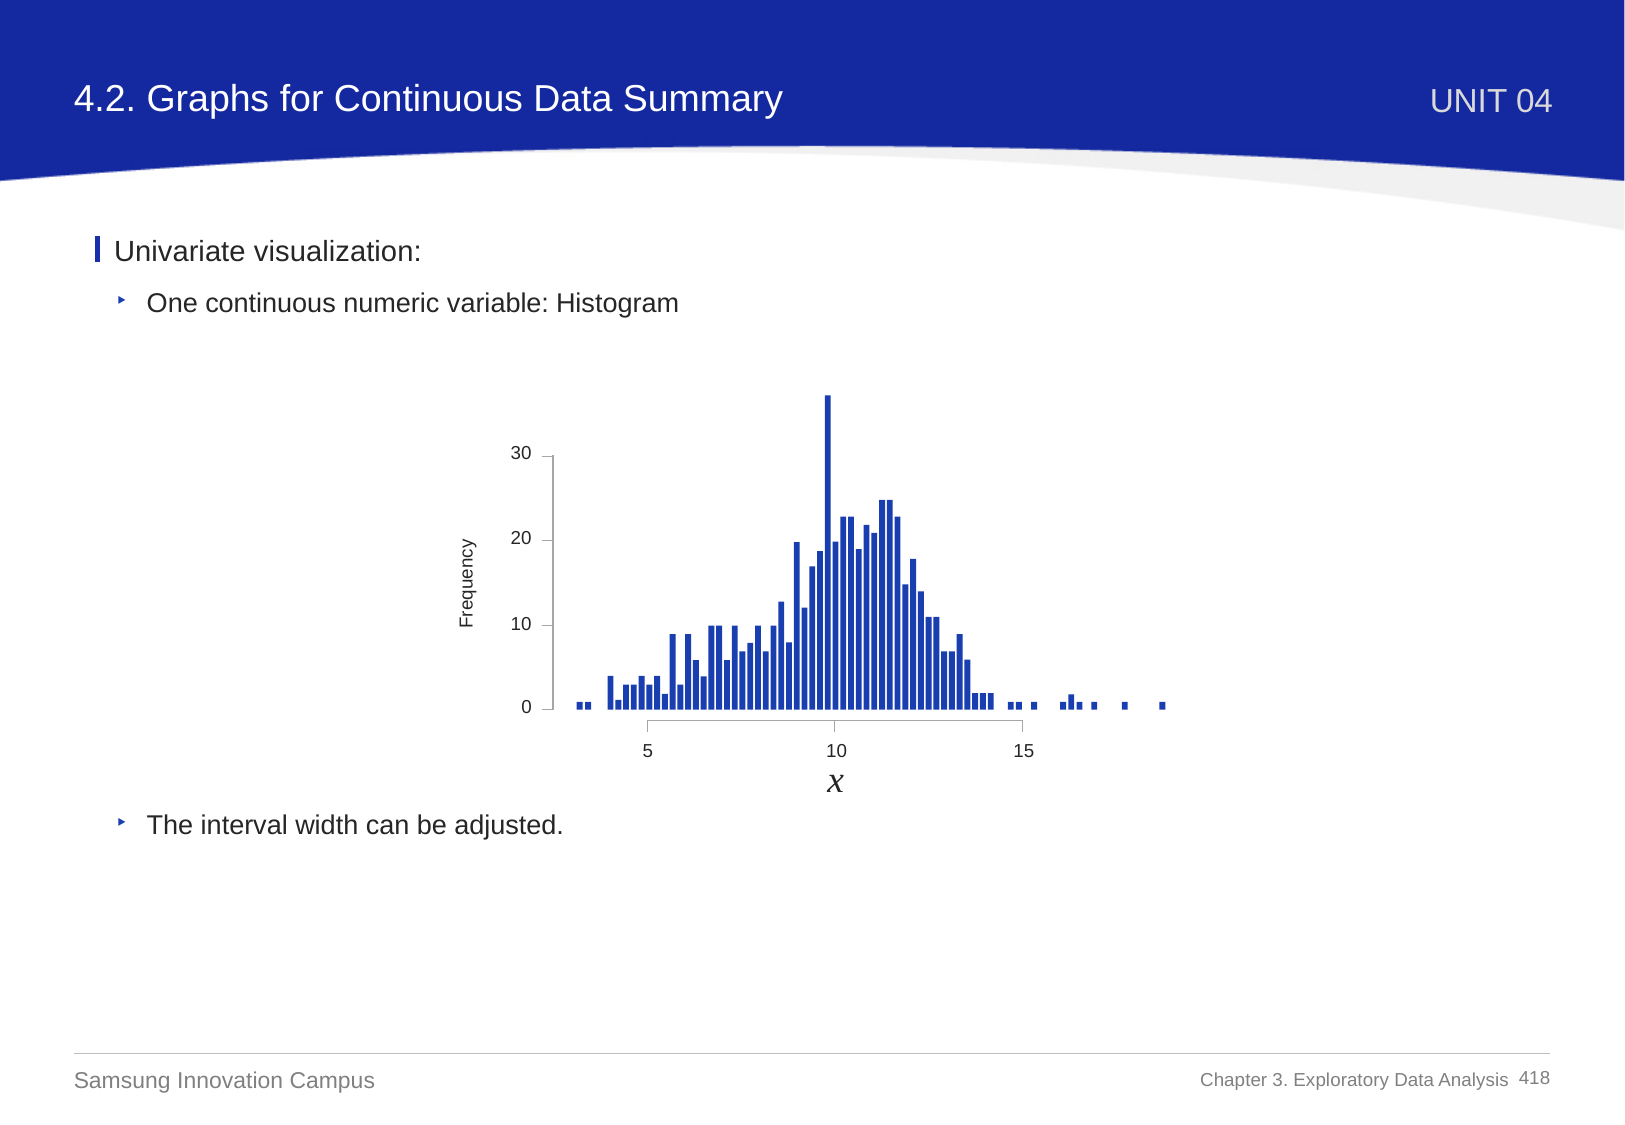

4.2. Graphs for Continuous Data Summary
UNIT 04
Univariate visualization:
One continuous numeric variable: Histogram

30
20
Frequency
10
0
5
10
15
x
The interval width can be adjusted.